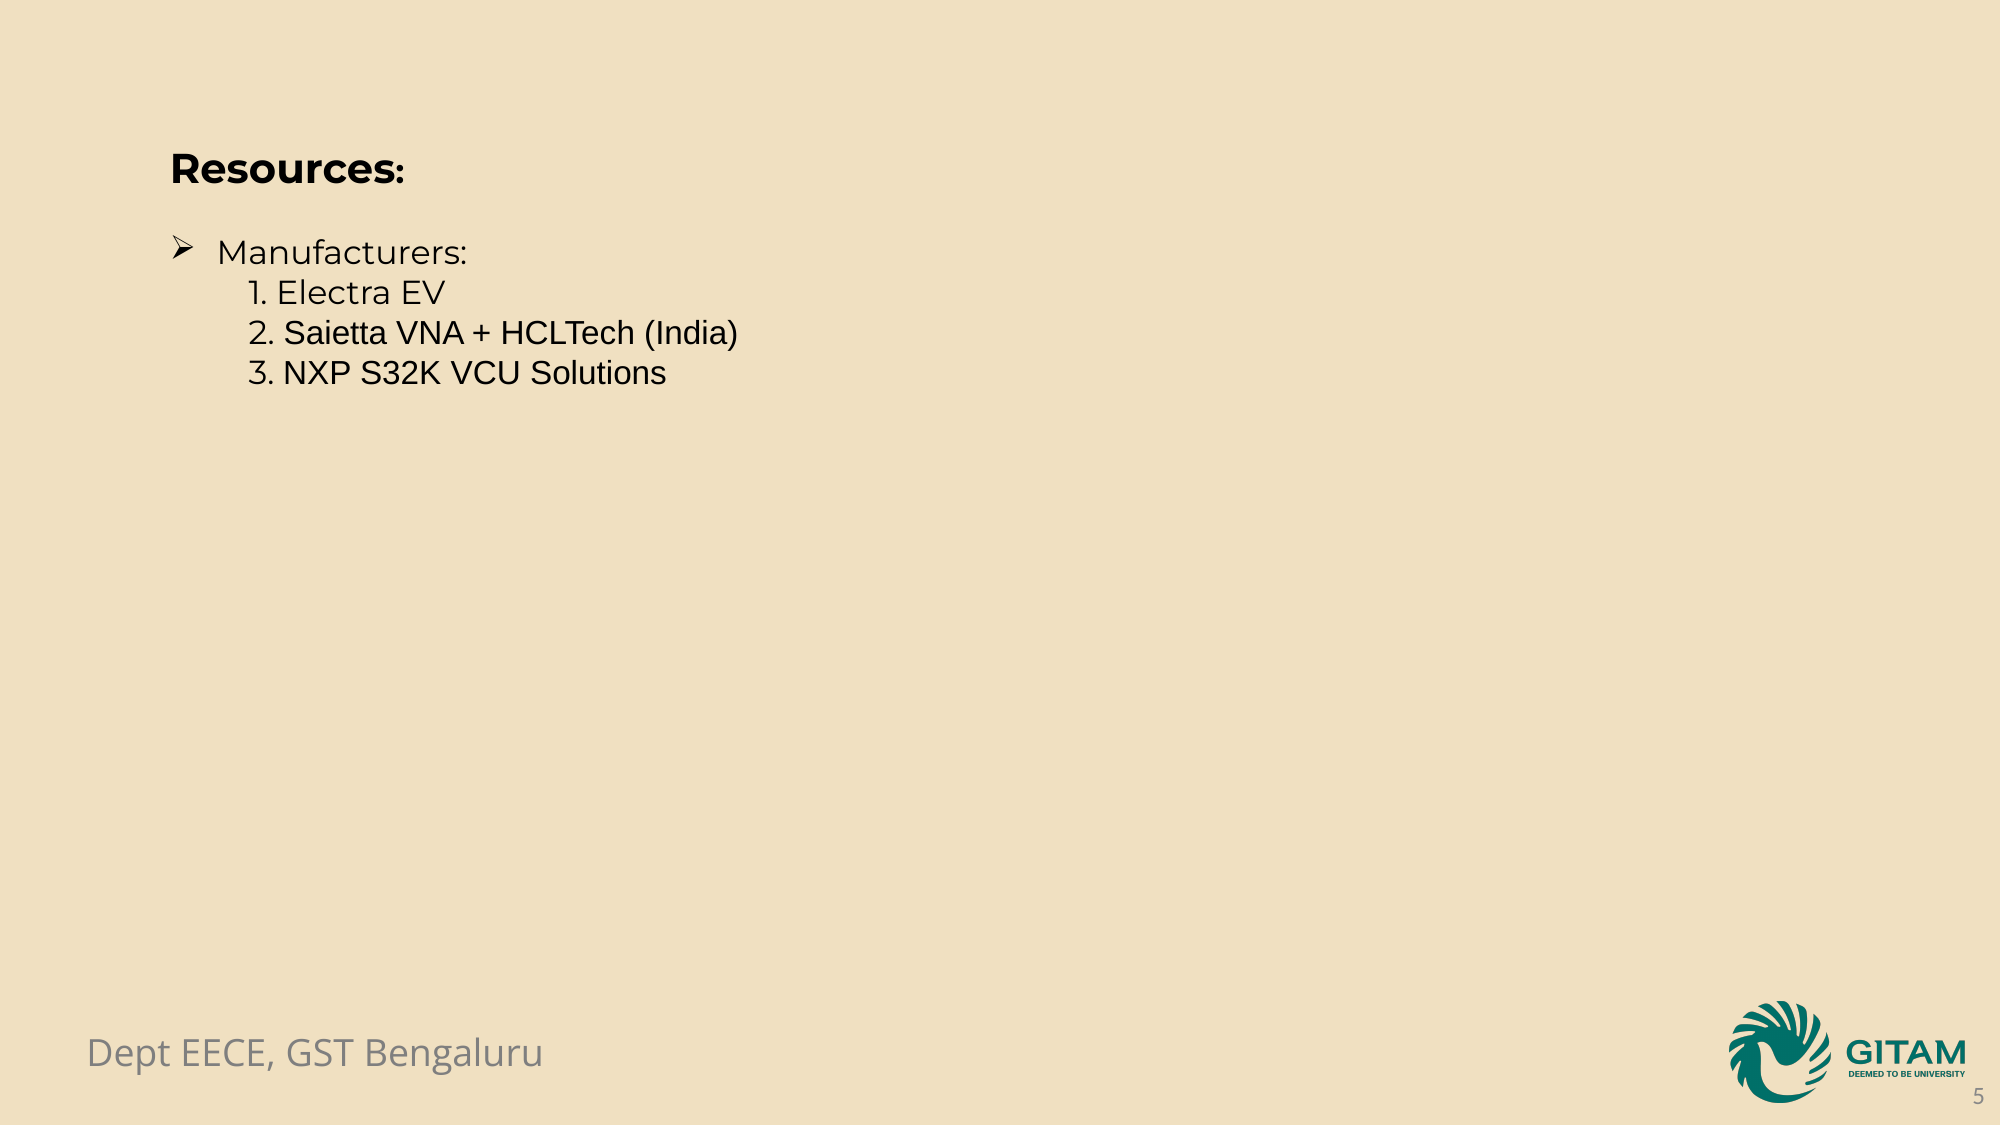

Resources:

Manufacturers:
         1. Electra EV
         2. Saietta VNA + HCLTech (India)
         3. NXP S32K VCU Solutions
5